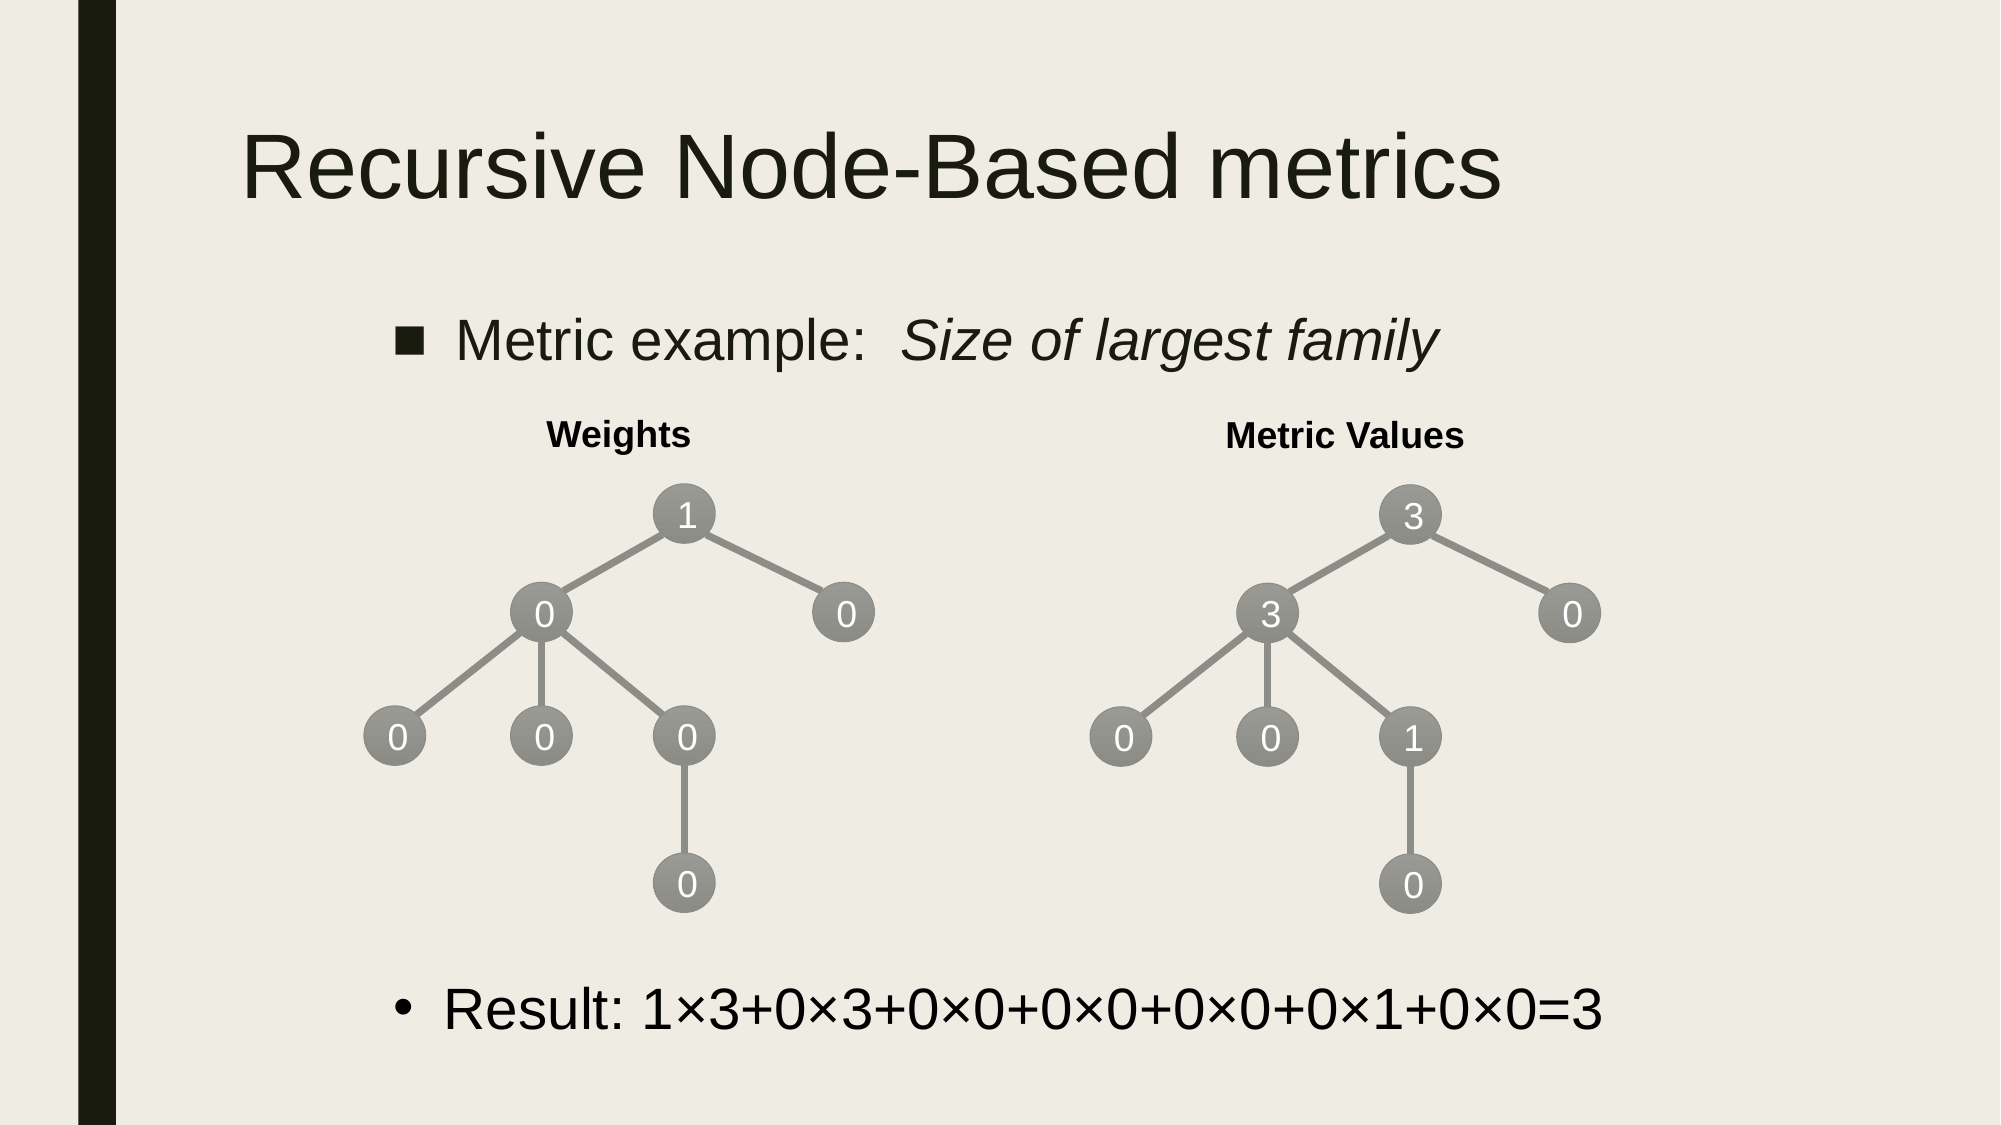

# Recursive Node-Based metrics
Metric example:  Size of largest family
Weights
Metric Values
1
3
0
0
3
0
0
0
0
0
0
1
0
0
Result: 1×3+0×3+0×0+0×0+0×0+0×1+0×0=3